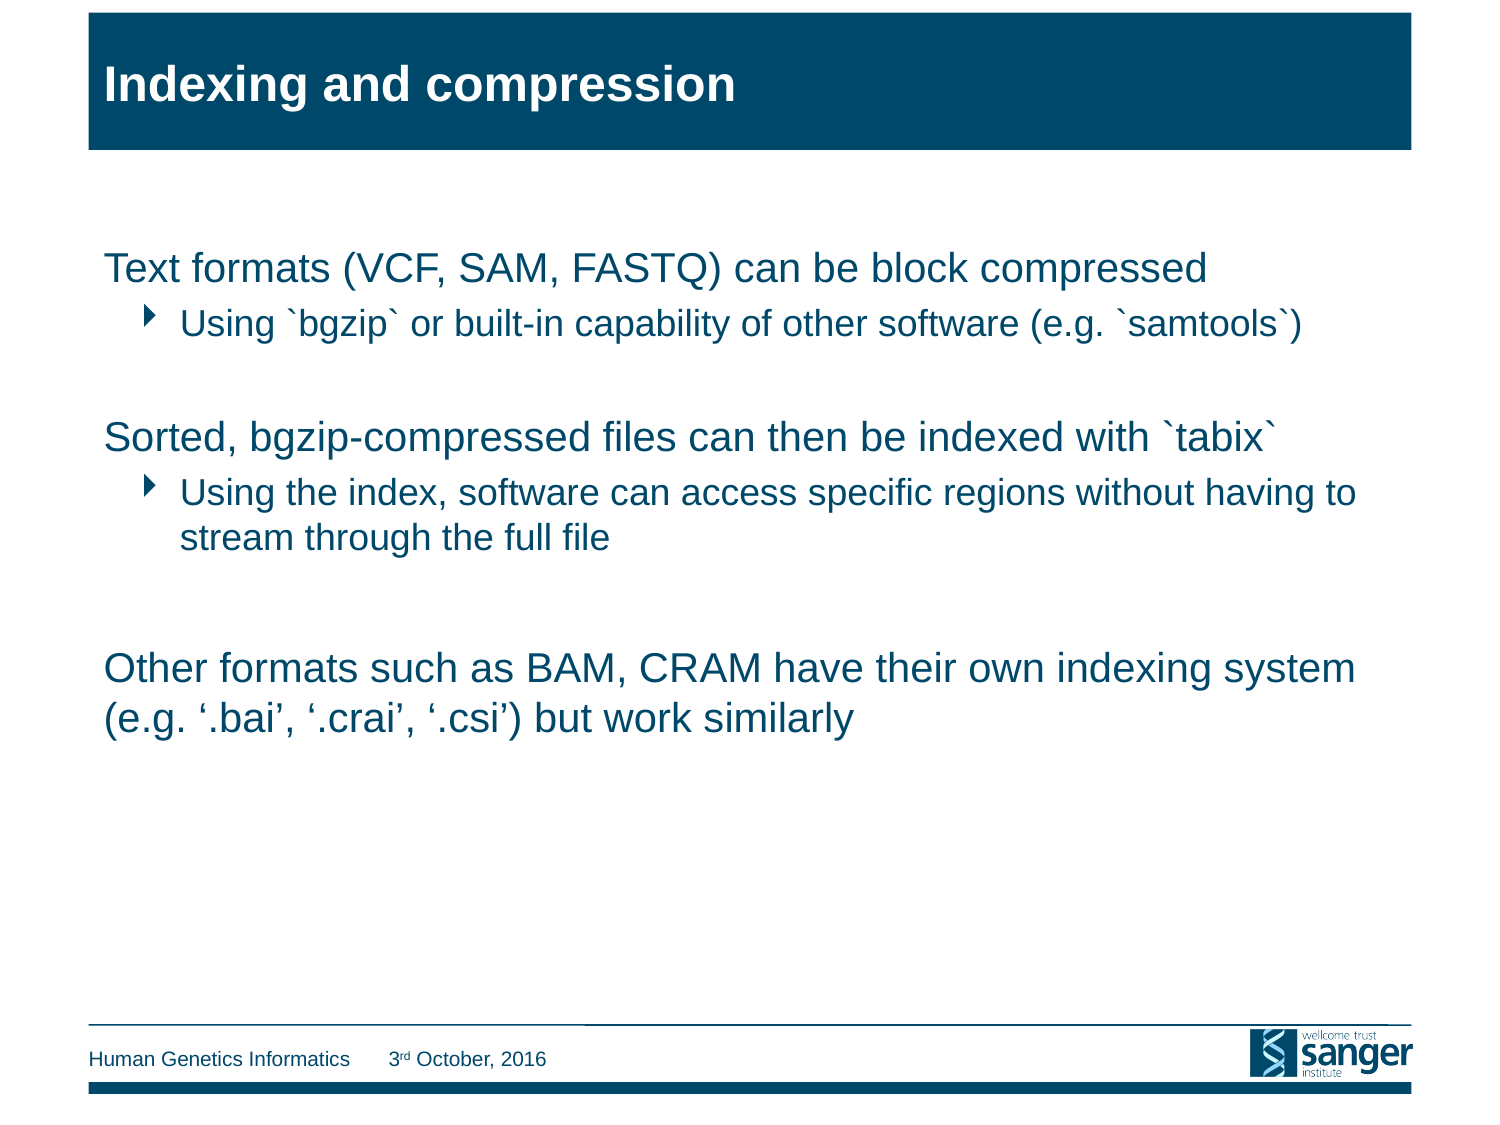

# Indexing and compression

Text formats (VCF, SAM, FASTQ) can be block compressed
Using `bgzip` or built-in capability of other software (e.g. `samtools`)

Sorted, bgzip-compressed files can then be indexed with `tabix`
Using the index, software can access specific regions without having to stream through the full file

Other formats such as BAM, CRAM have their own indexing system (e.g. ‘.bai’, ‘.crai’, ‘.csi’) but work similarly